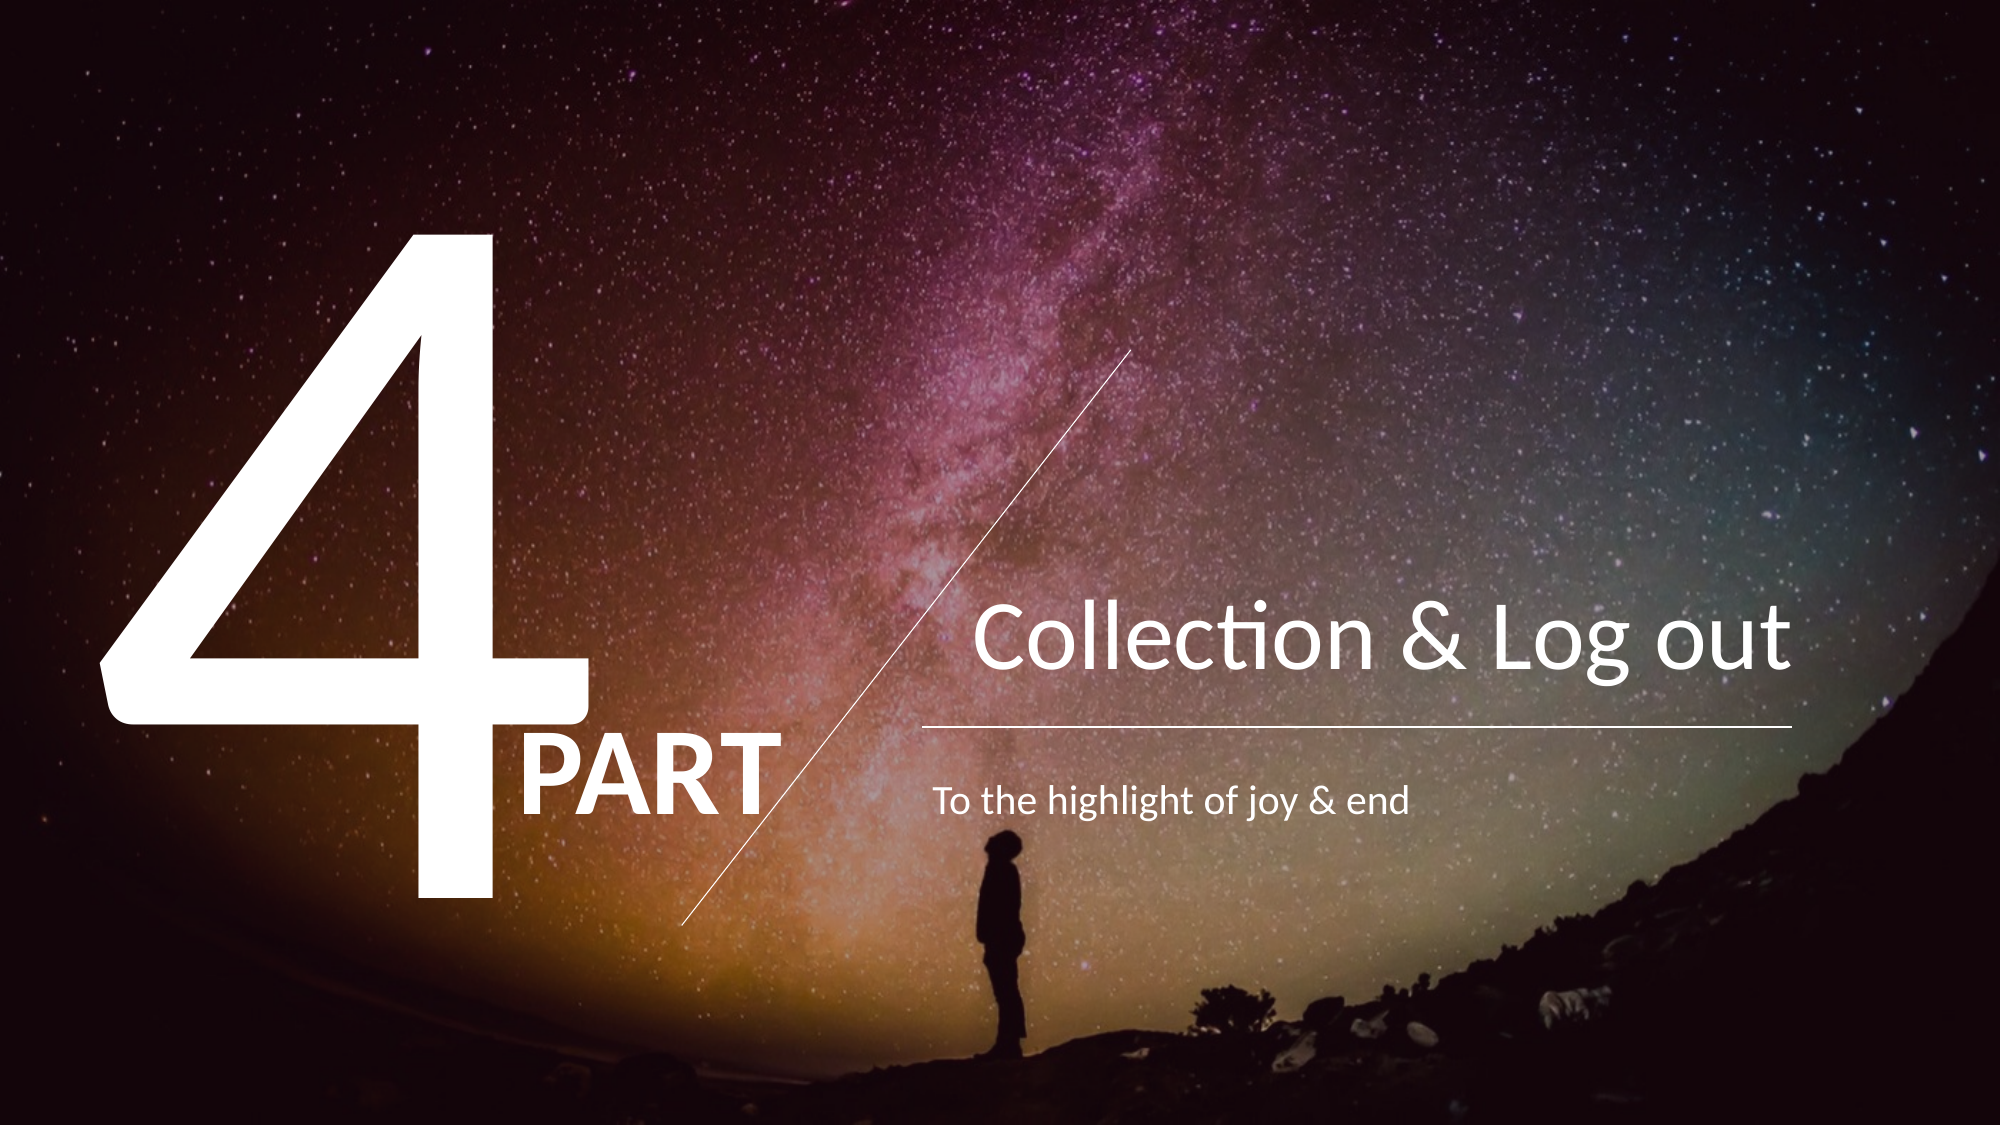

4
Collection & Log out
PART
To the highlight of joy & end